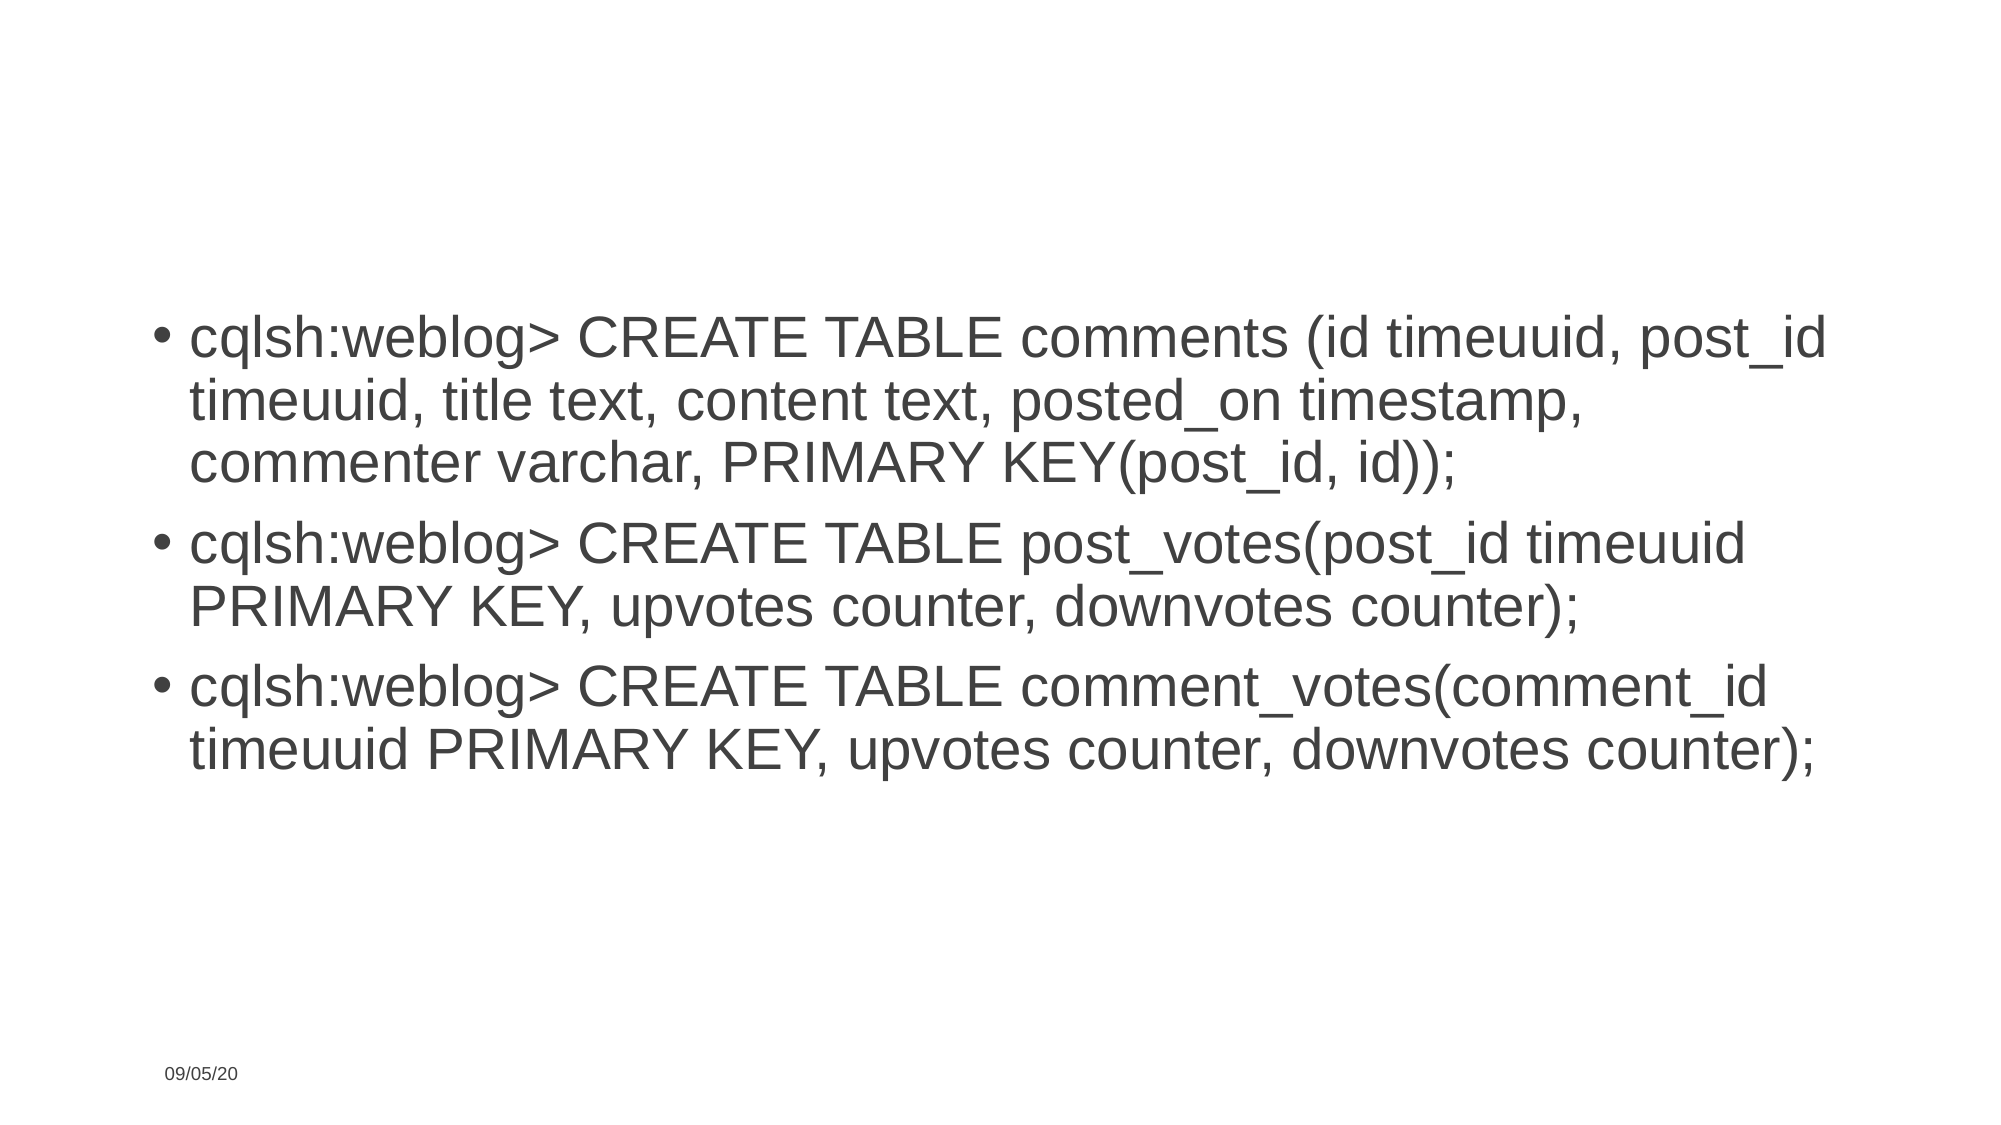

#
cqlsh:weblog> CREATE TABLE comments (id timeuuid, post_id timeuuid, title text, content text, posted_on timestamp, commenter varchar, PRIMARY KEY(post_id, id));
cqlsh:weblog> CREATE TABLE post_votes(post_id timeuuid PRIMARY KEY, upvotes counter, downvotes counter);
cqlsh:weblog> CREATE TABLE comment_votes(comment_id timeuuid PRIMARY KEY, upvotes counter, downvotes counter);
09/05/20